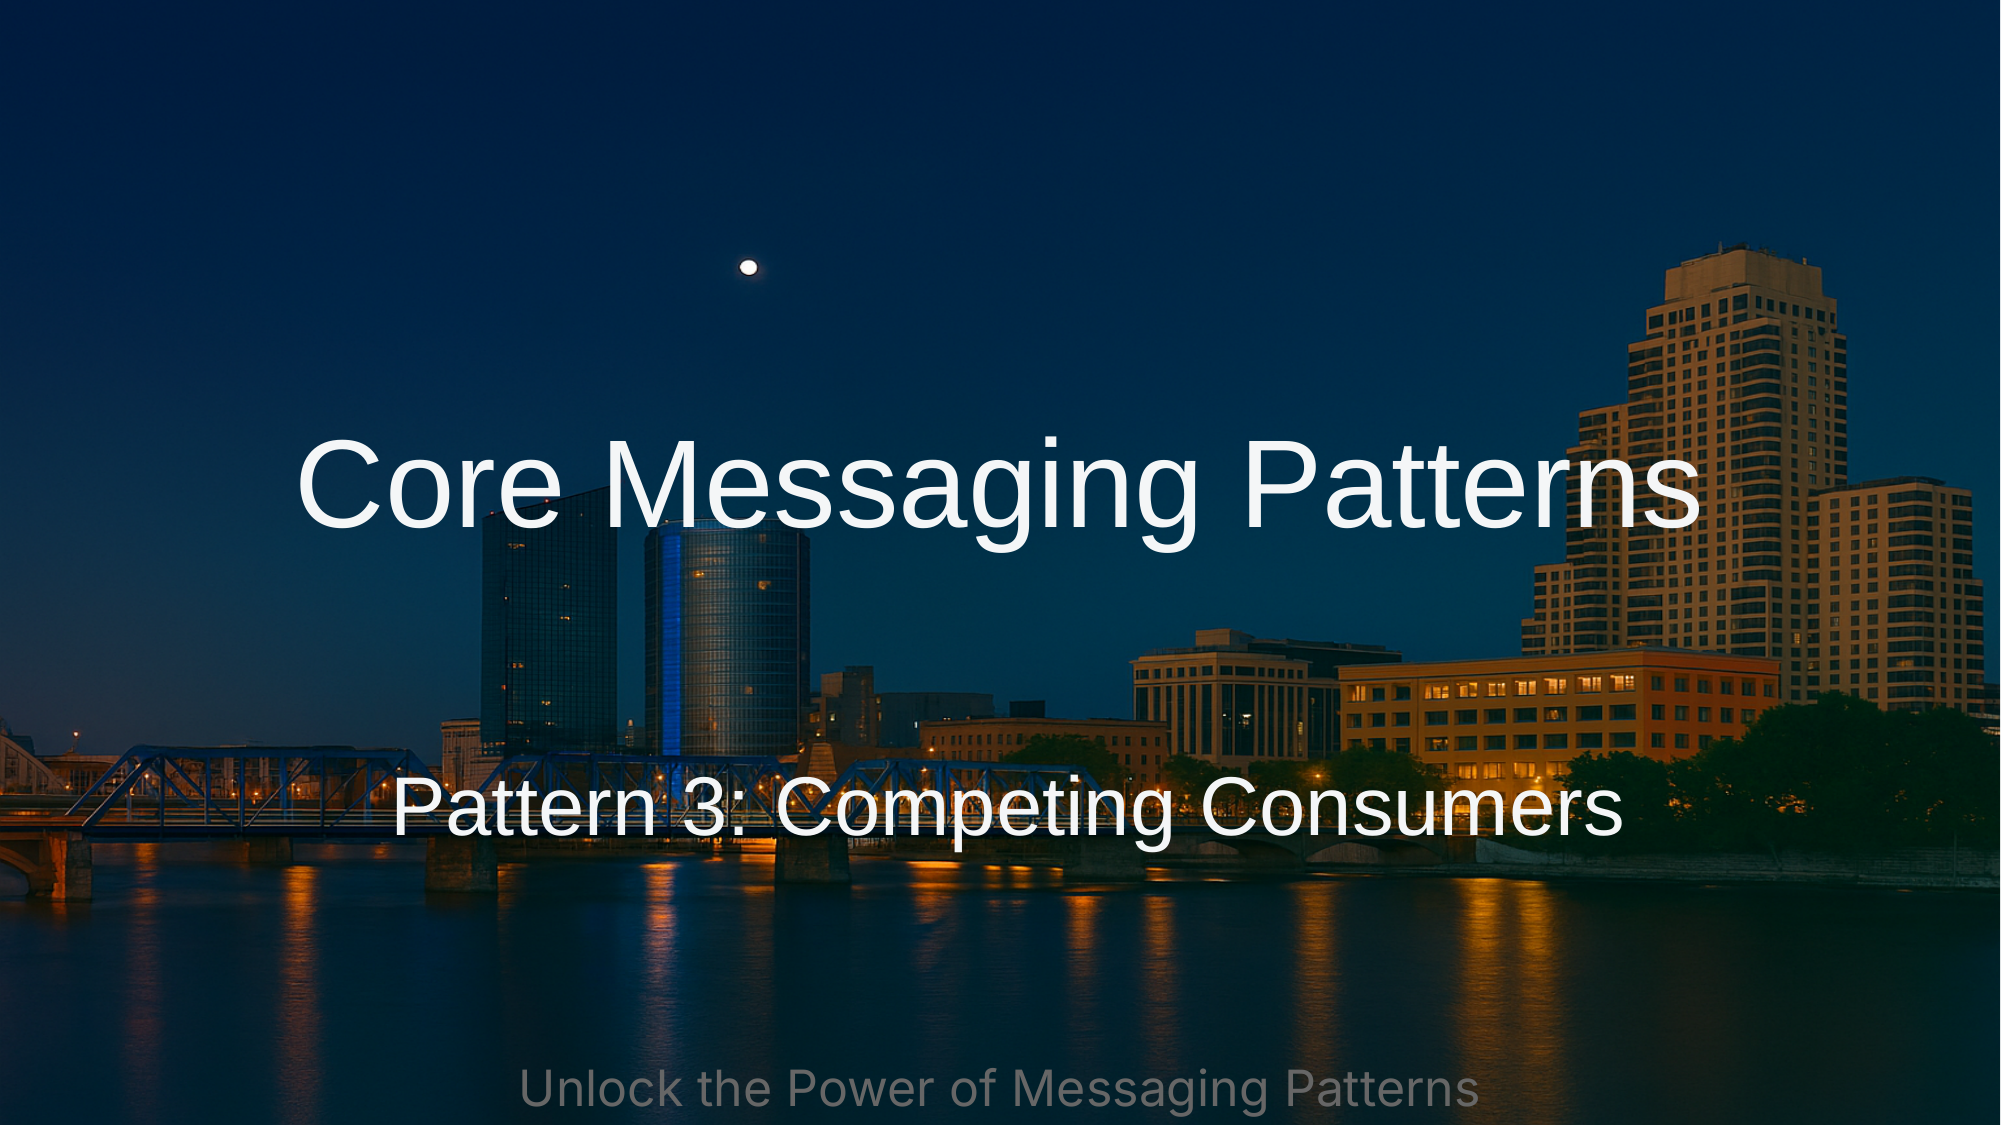

# Core Messaging Patterns
Pattern 3: Competing Consumers